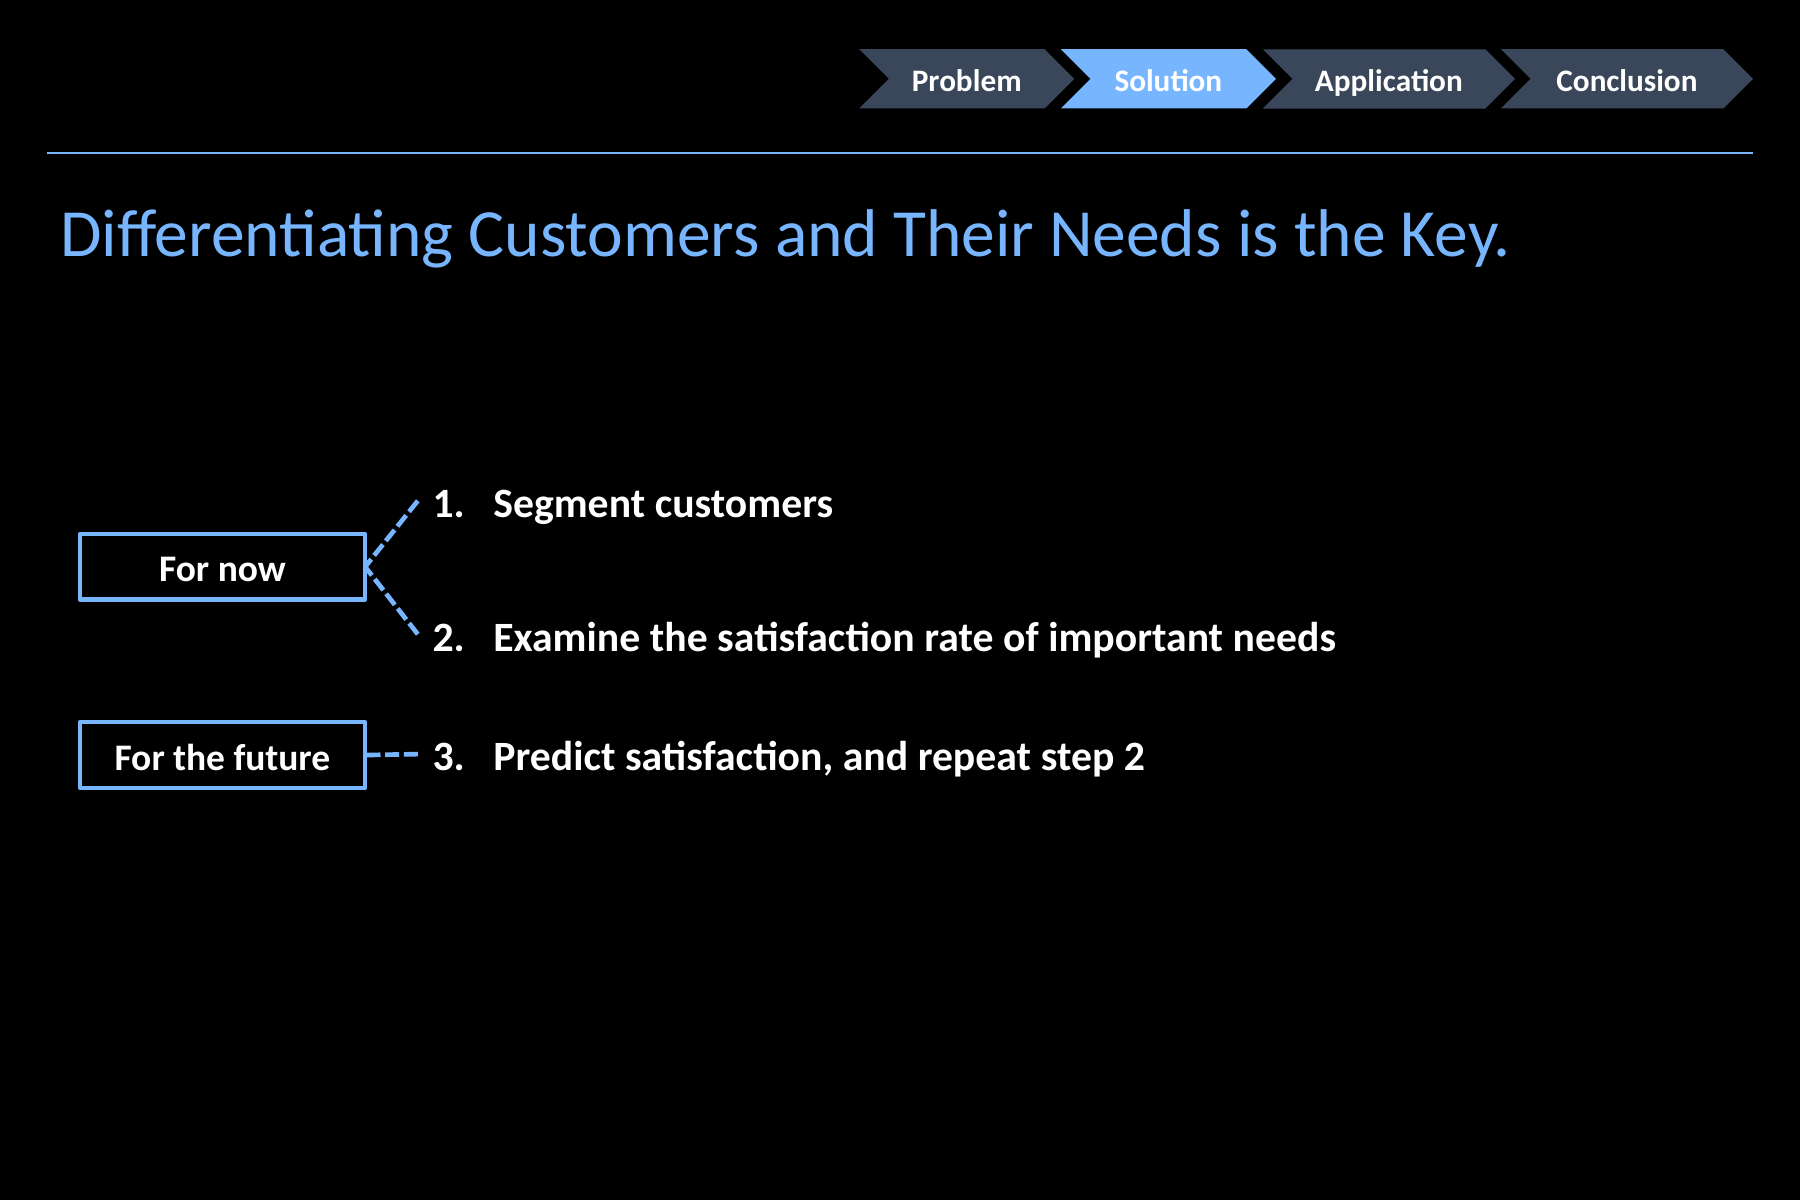

Problem
Conclusion
Solution
Application

Differentiating Customers and Their Needs is the Key.
1.   Segment customers
For now
2.   Examine the satisfaction rate of important needs
3.   Predict satisfaction, and repeat step 2
For the future